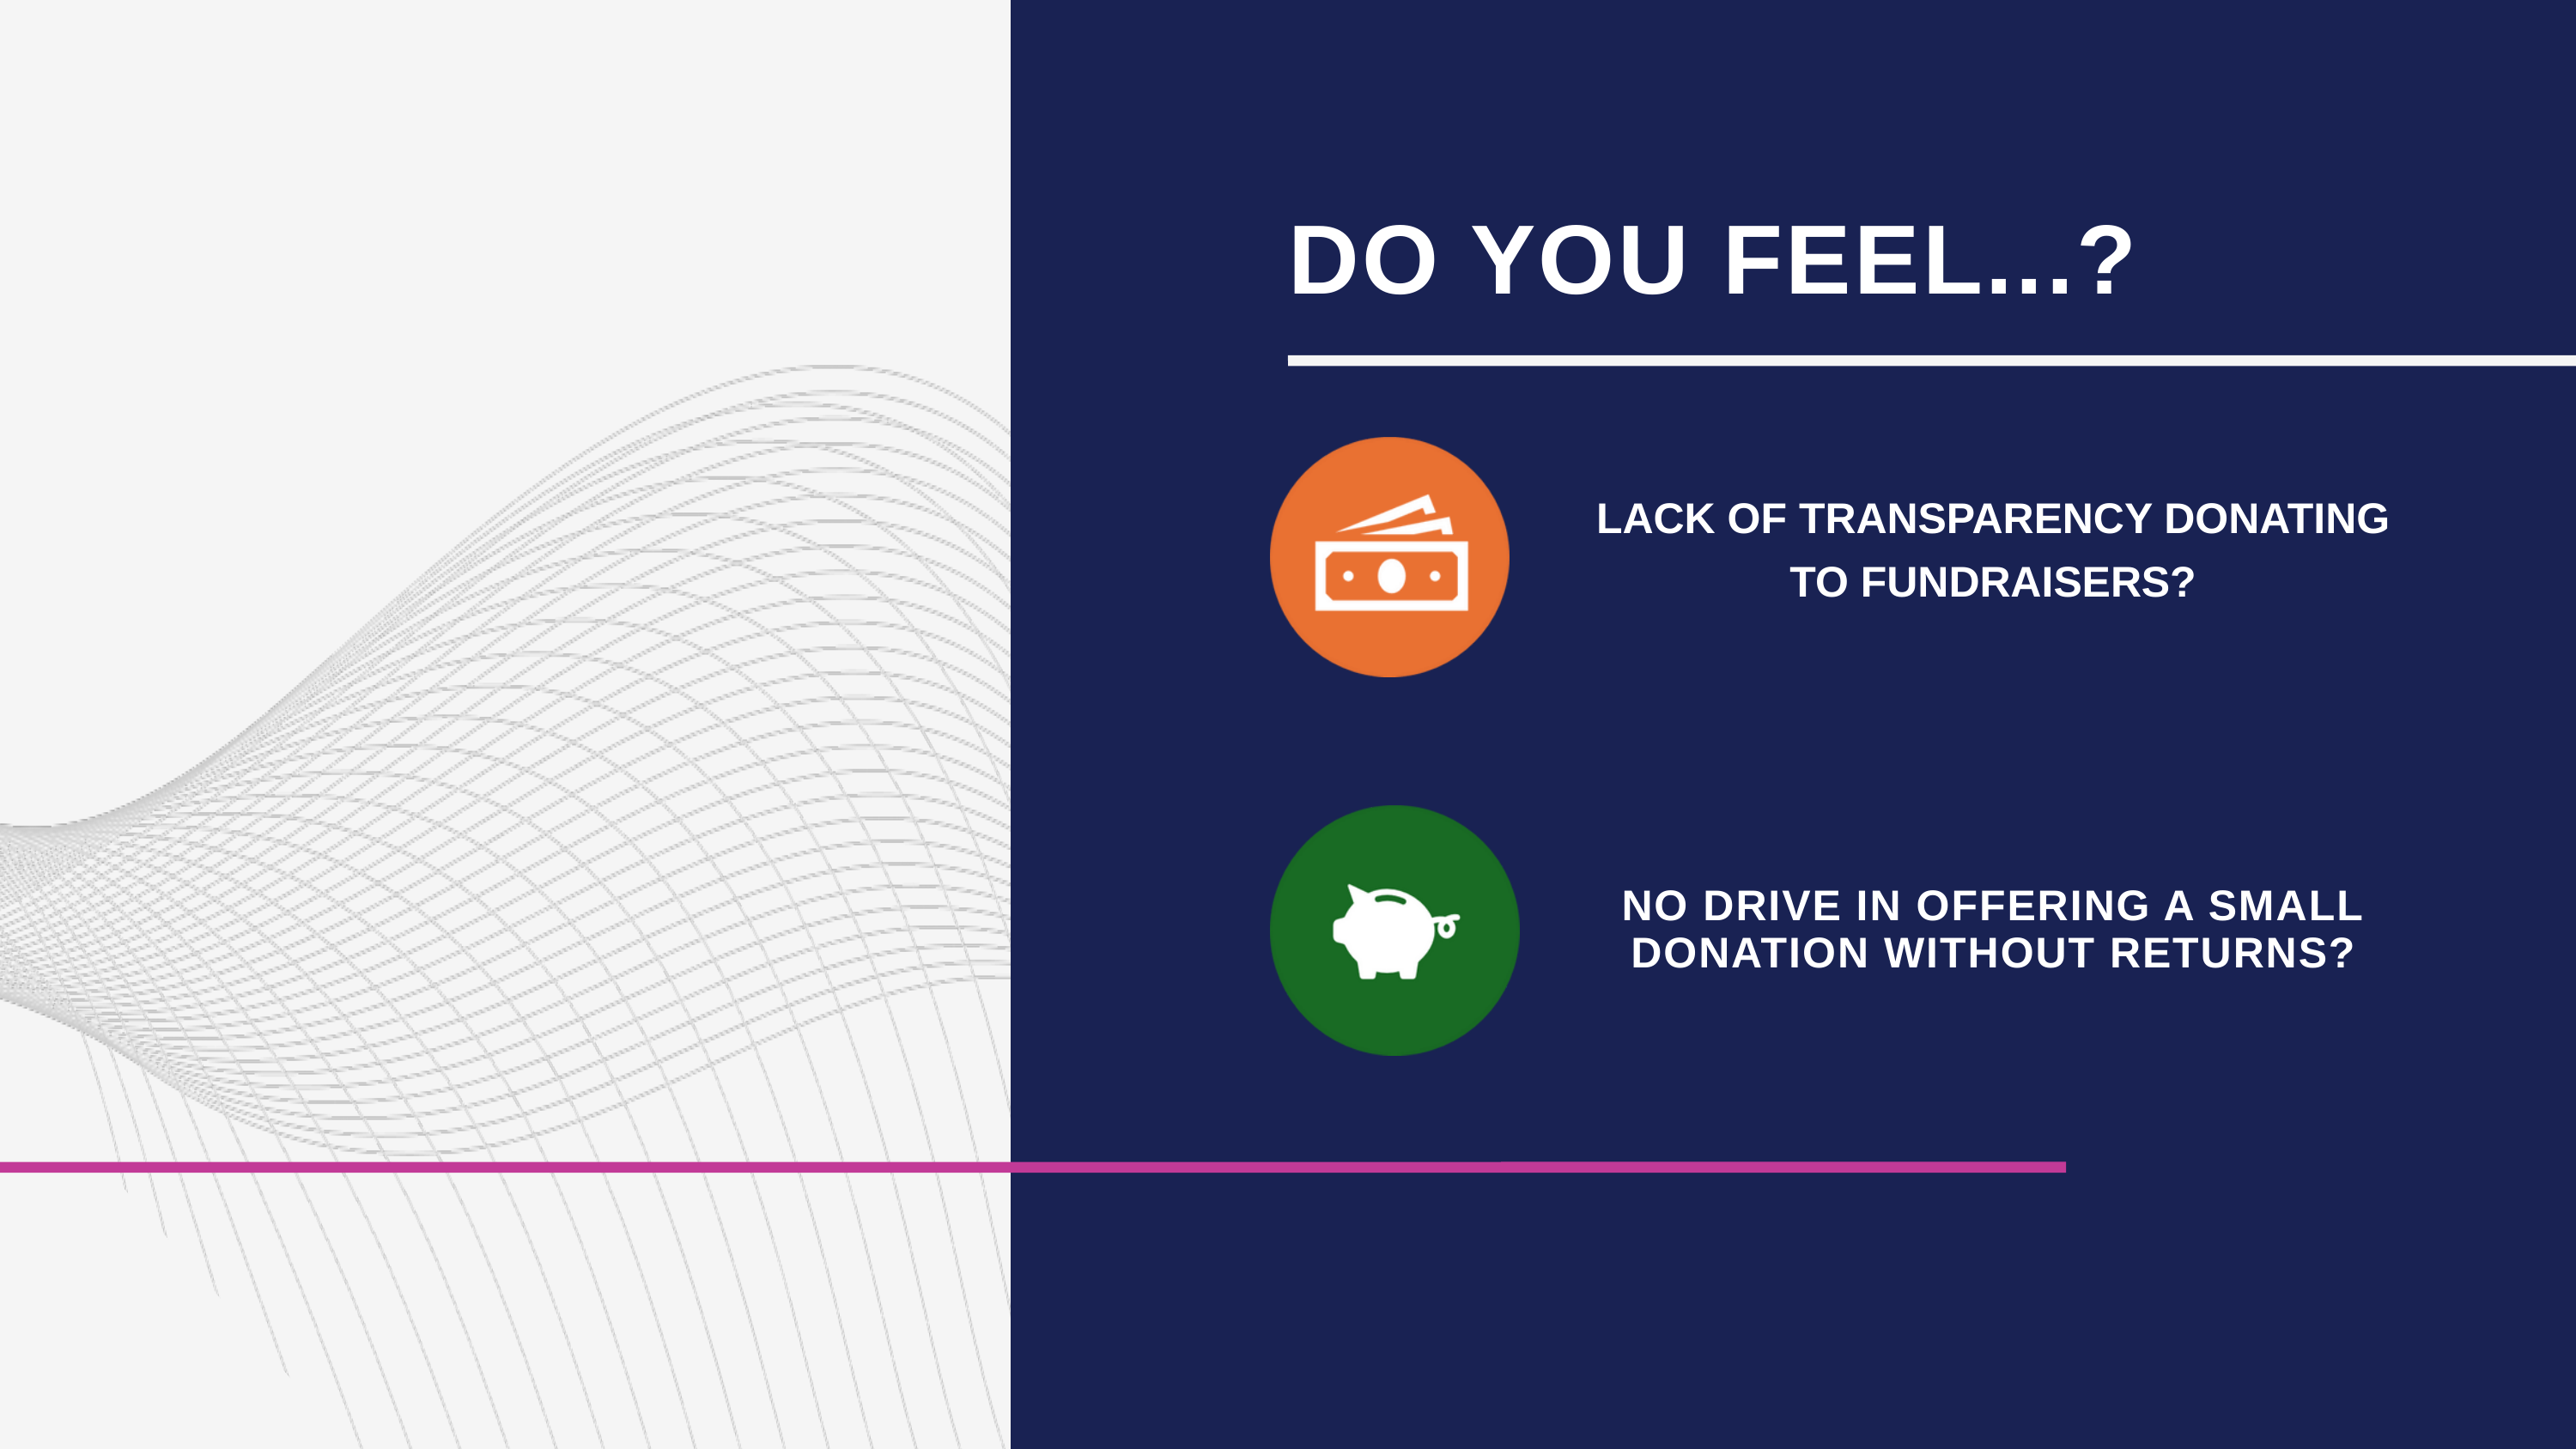

DO YOU FEEL...?

LACK OF TRANSPARENCY DONATING TO FUNDRAISERS?

NO DRIVE IN OFFERING A SMALL DONATION WITHOUT RETURNS?